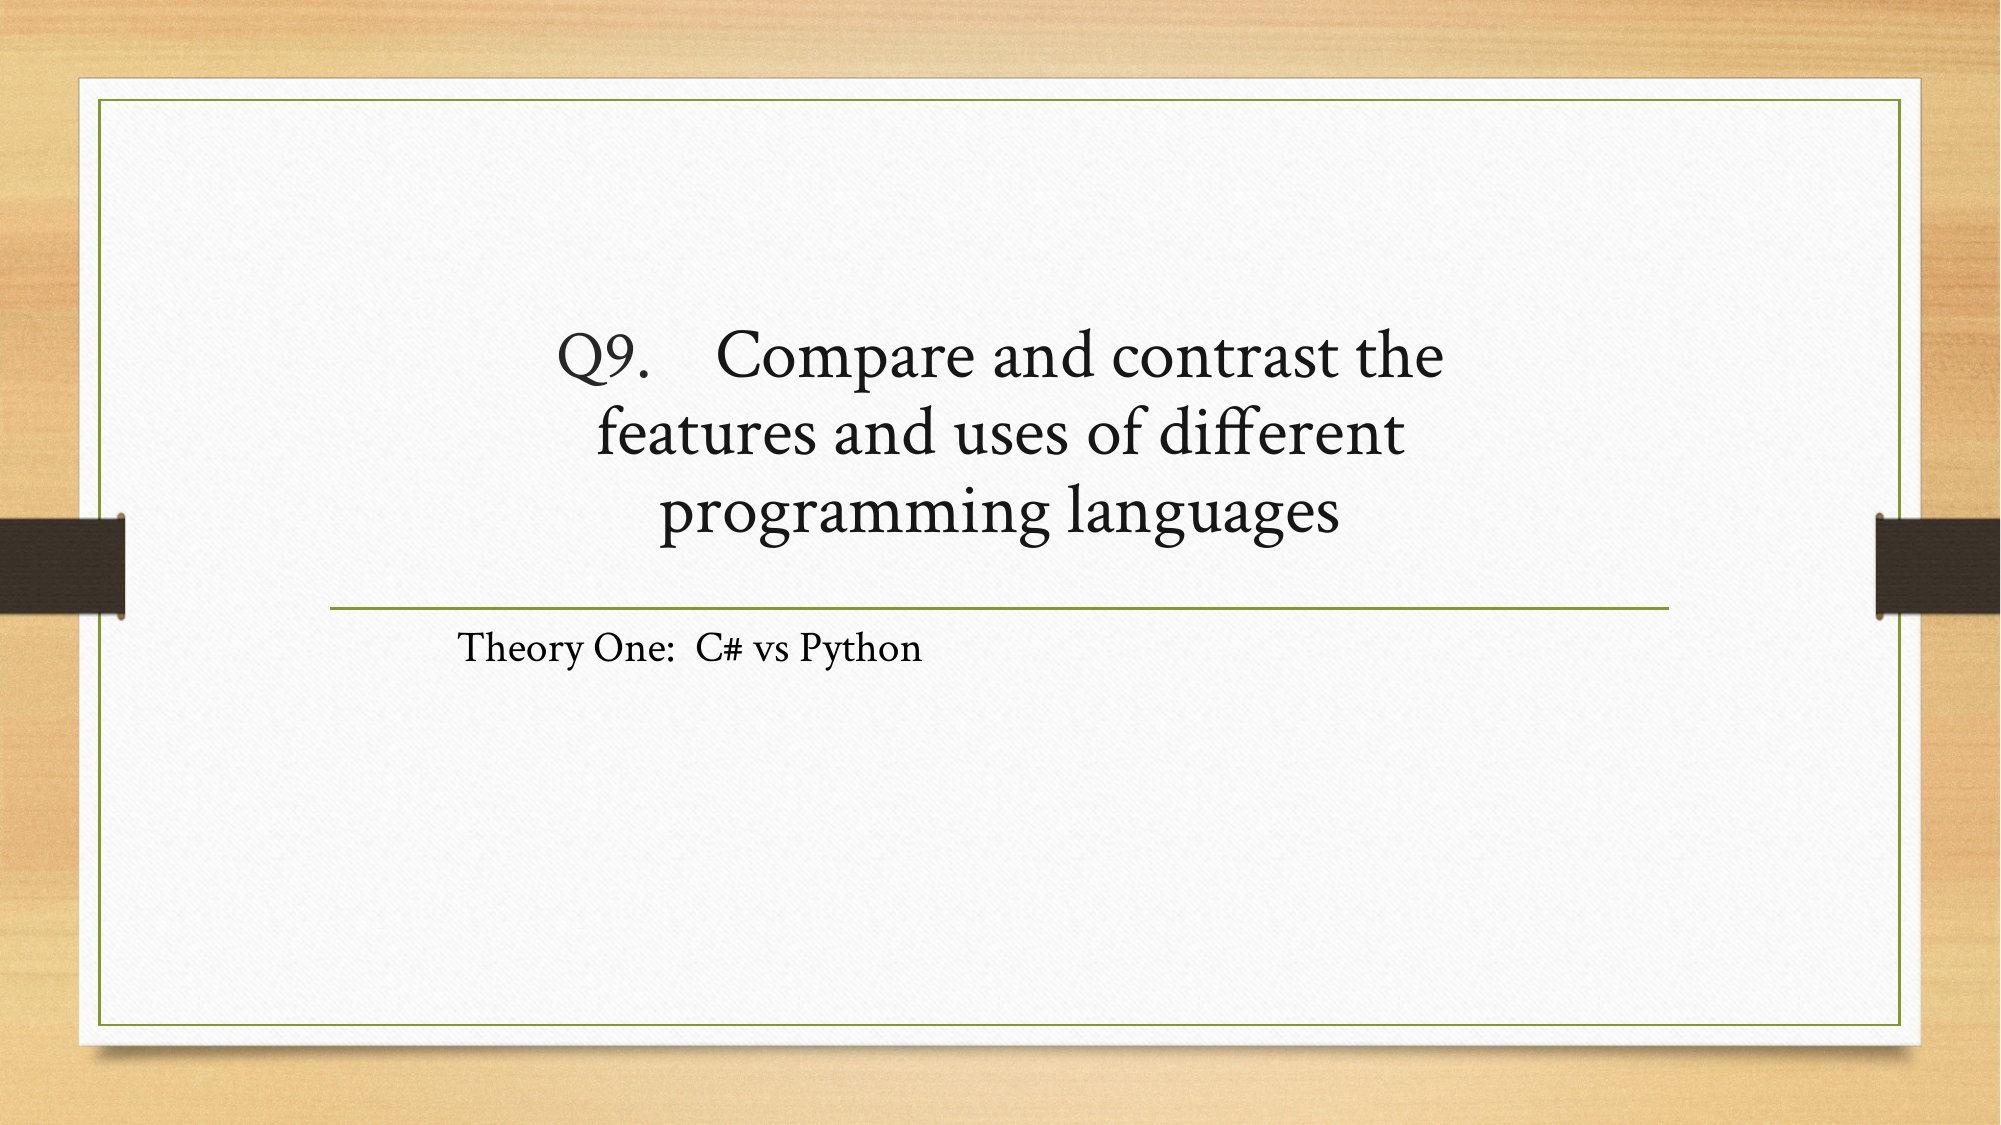

# Q9.	 Compare and contrast the features and uses of different programming languages
Theory One:  C# vs Python